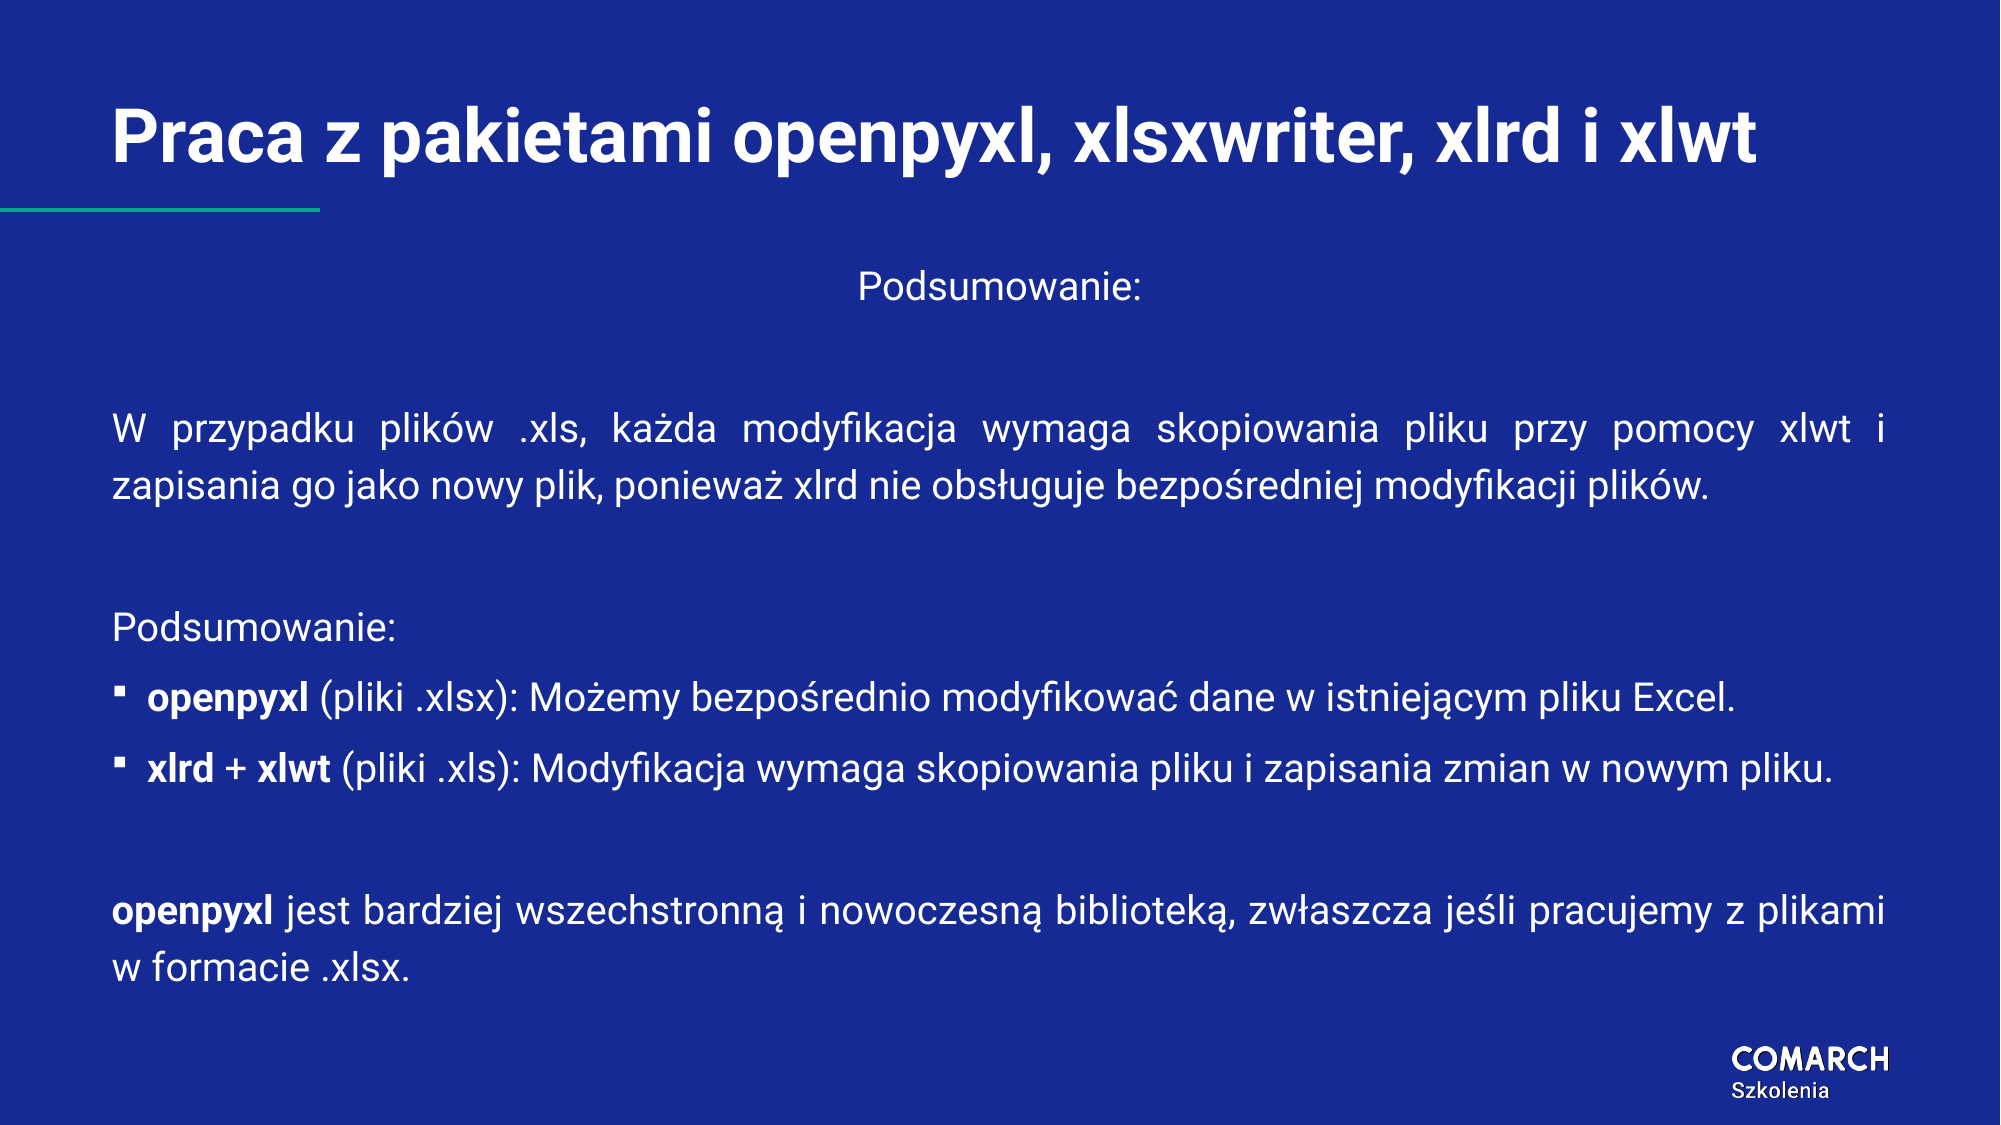

# Praca z pakietami openpyxl, xlsxwriter, xlrd i xlwt
Podsumowanie:

W przypadku plików .xls, każda modyfikacja wymaga skopiowania pliku przy pomocy xlwt i zapisania go jako nowy plik, ponieważ xlrd nie obsługuje bezpośredniej modyfikacji plików.

Podsumowanie:
openpyxl (pliki .xlsx): Możemy bezpośrednio modyfikować dane w istniejącym pliku Excel.
xlrd + xlwt (pliki .xls): Modyfikacja wymaga skopiowania pliku i zapisania zmian w nowym pliku.

openpyxl jest bardziej wszechstronną i nowoczesną biblioteką, zwłaszcza jeśli pracujemy z plikami w formacie .xlsx.